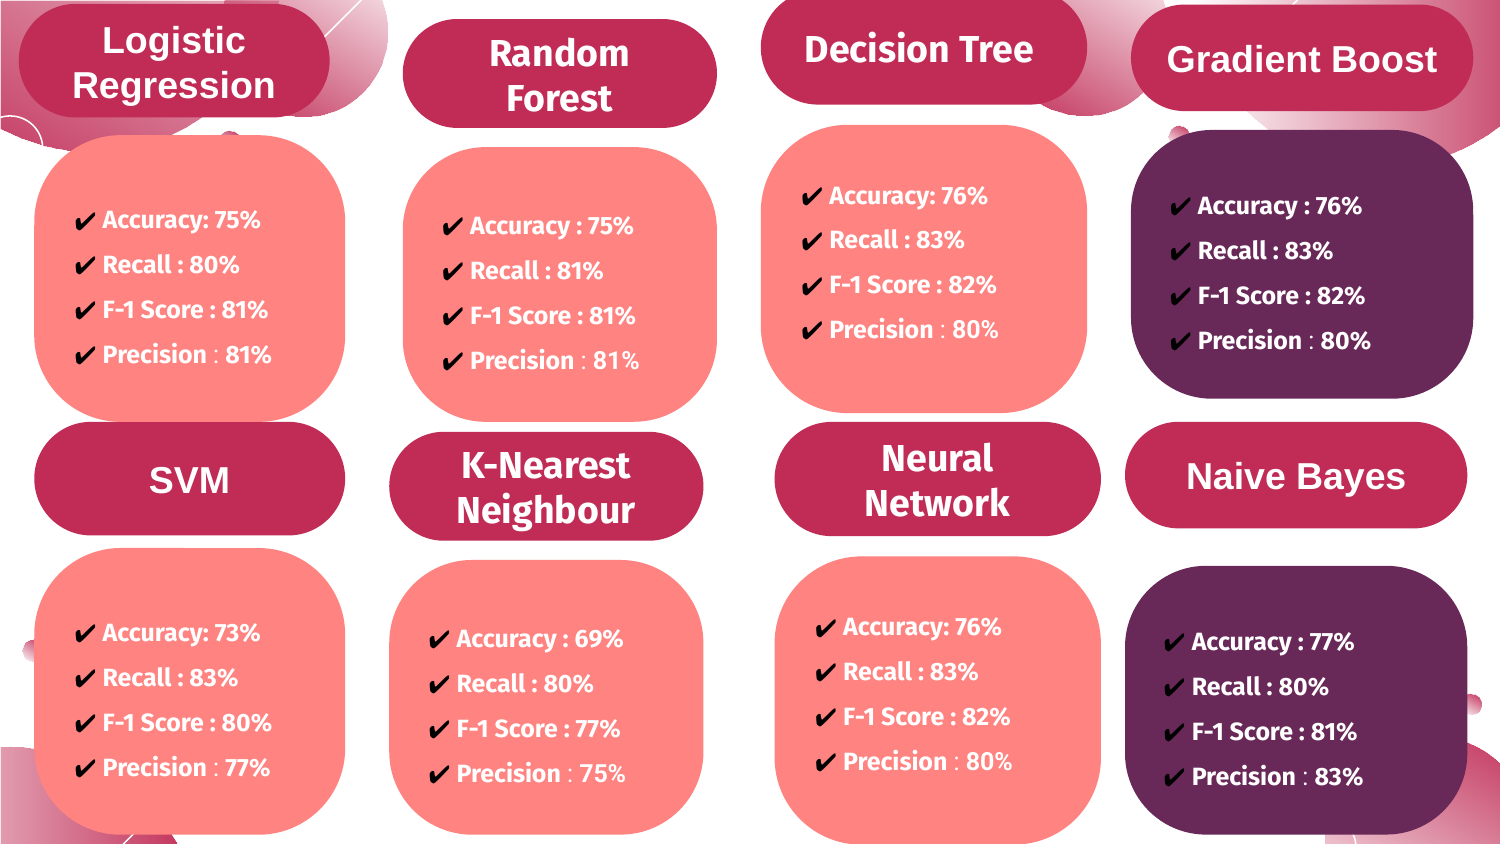

Decision Tree
Accuracy: 76%
Recall : 83%
F-1 Score : 82%
Precision : 80%

Logistic Regression
Accuracy: 75%
Recall : 80%
F-1 Score : 81%
Precision : 81%
Gradient Boost
Accuracy : 76%
Recall : 83%
F-1 Score : 82%
Precision : 80%
Random Forest
Accuracy : 75%
Recall : 81%
F-1 Score : 81%
Precision : 81%
SVM
Accuracy: 73%
Recall : 83%
F-1 Score : 80%
Precision : 77%
Neural Network
Accuracy: 76%
Recall : 83%
F-1 Score : 82%
Precision : 80%

Naive Bayes
Accuracy : 77%
Recall : 80%
F-1 Score : 81%
Precision : 83%
K-Nearest Neighbour
Accuracy : 69%
Recall : 80%
F-1 Score : 77%
Precision : 75%